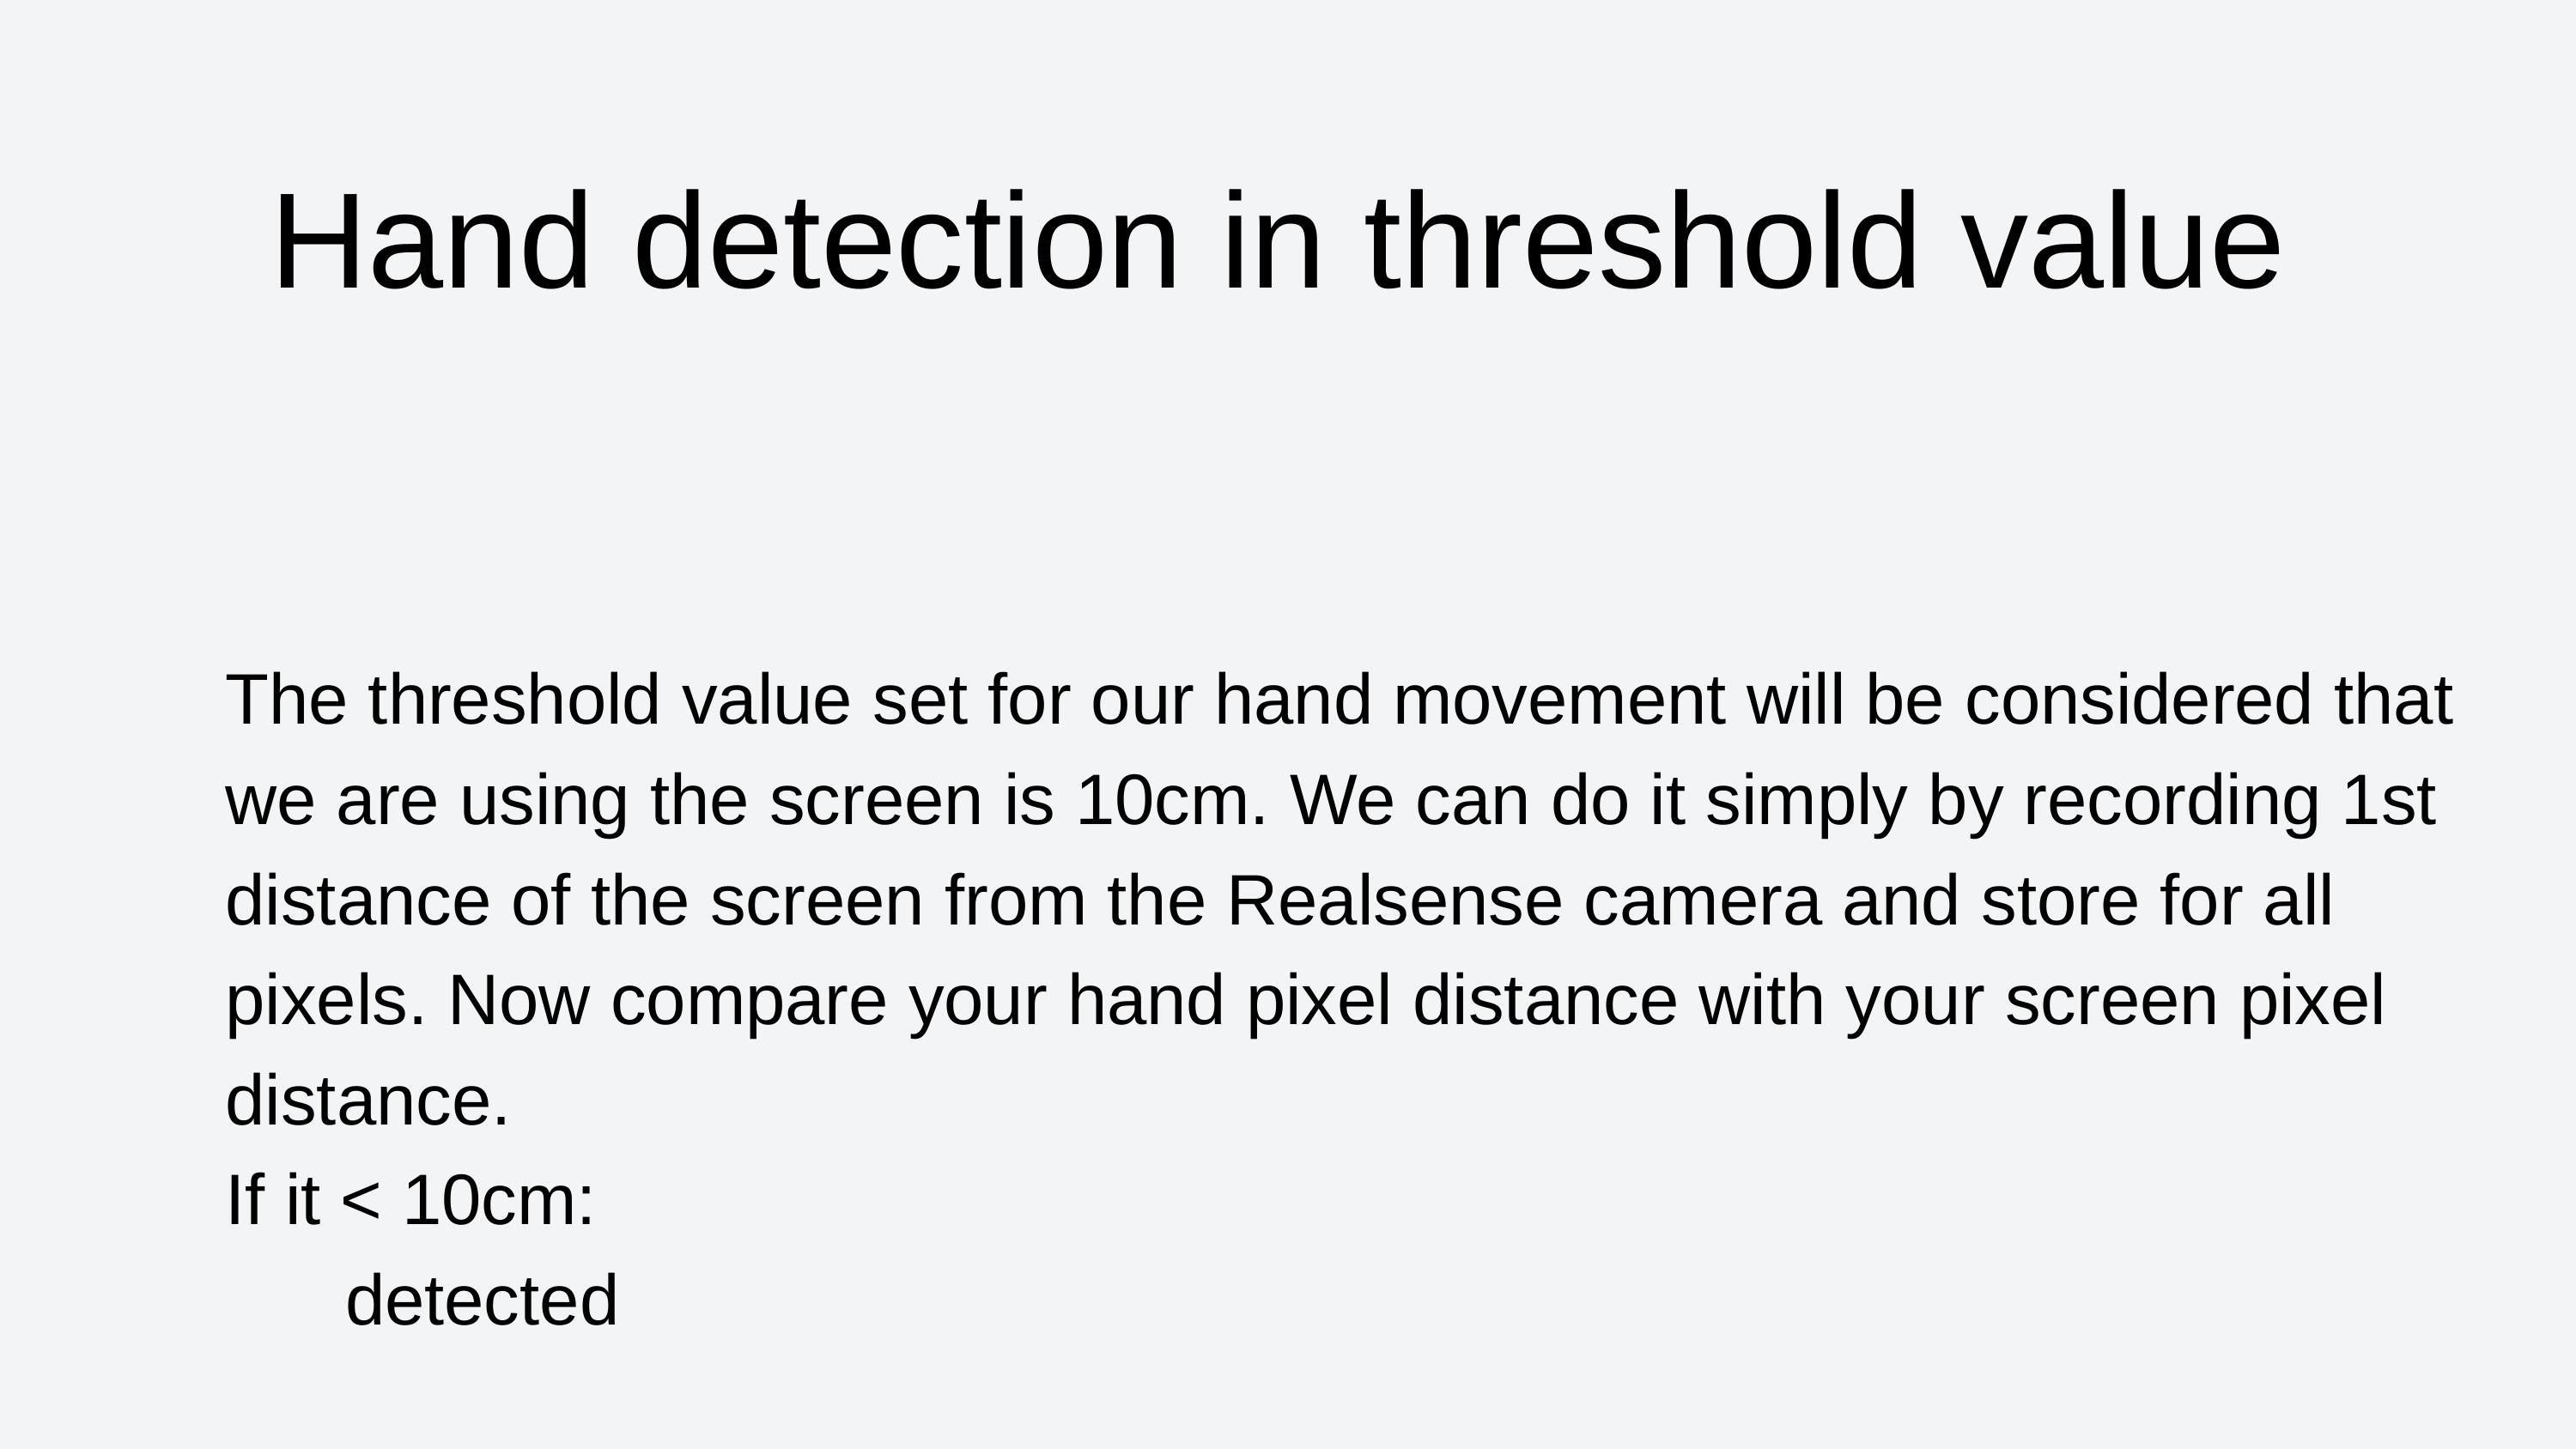

Hand detection in threshold value
The threshold value set for our hand movement will be considered that we are using the screen is 10cm. We can do it simply by recording 1st distance of the screen from the Realsense camera and store for all pixels. Now compare your hand pixel distance with your screen pixel distance.
If it < 10cm:
      detected